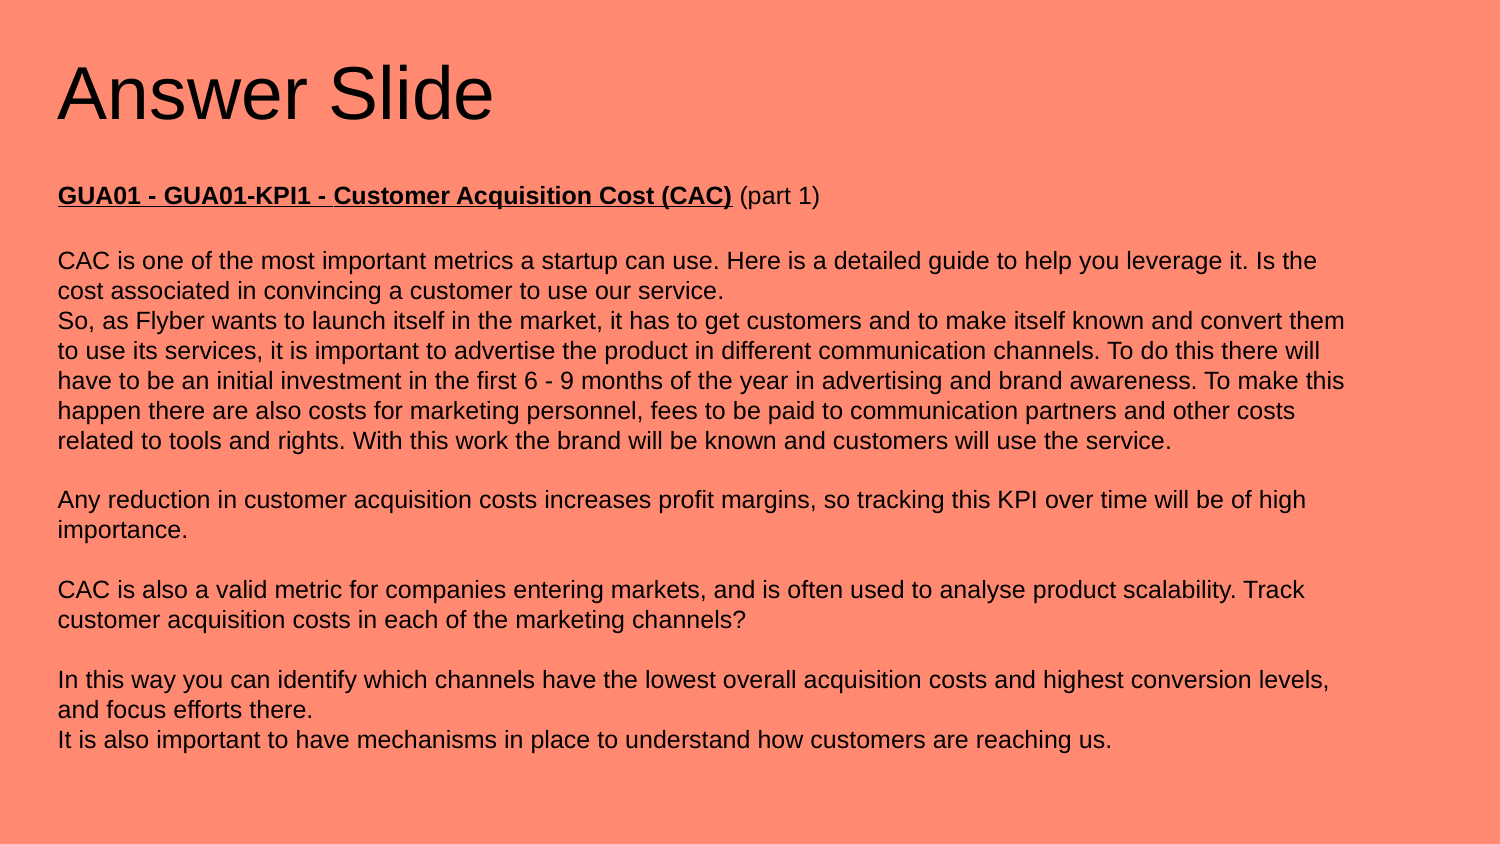

# Answer Slide

GUA01 - GUA01-KPI1 - Customer Acquisition Cost (CAC) (part 1)
CAC is one of the most important metrics a startup can use. Here is a detailed guide to help you leverage it. Is the cost associated in convincing a customer to use our service.
So, as Flyber wants to launch itself in the market, it has to get customers and to make itself known and convert them to use its services, it is important to advertise the product in different communication channels. To do this there will have to be an initial investment in the first 6 - 9 months of the year in advertising and brand awareness. To make this happen there are also costs for marketing personnel, fees to be paid to communication partners and other costs related to tools and rights. With this work the brand will be known and customers will use the service.

Any reduction in customer acquisition costs increases profit margins, so tracking this KPI over time will be of high importance.

CAC is also a valid metric for companies entering markets, and is often used to analyse product scalability. Track customer acquisition costs in each of the marketing channels?

In this way you can identify which channels have the lowest overall acquisition costs and highest conversion levels, and focus efforts there.
It is also important to have mechanisms in place to understand how customers are reaching us.